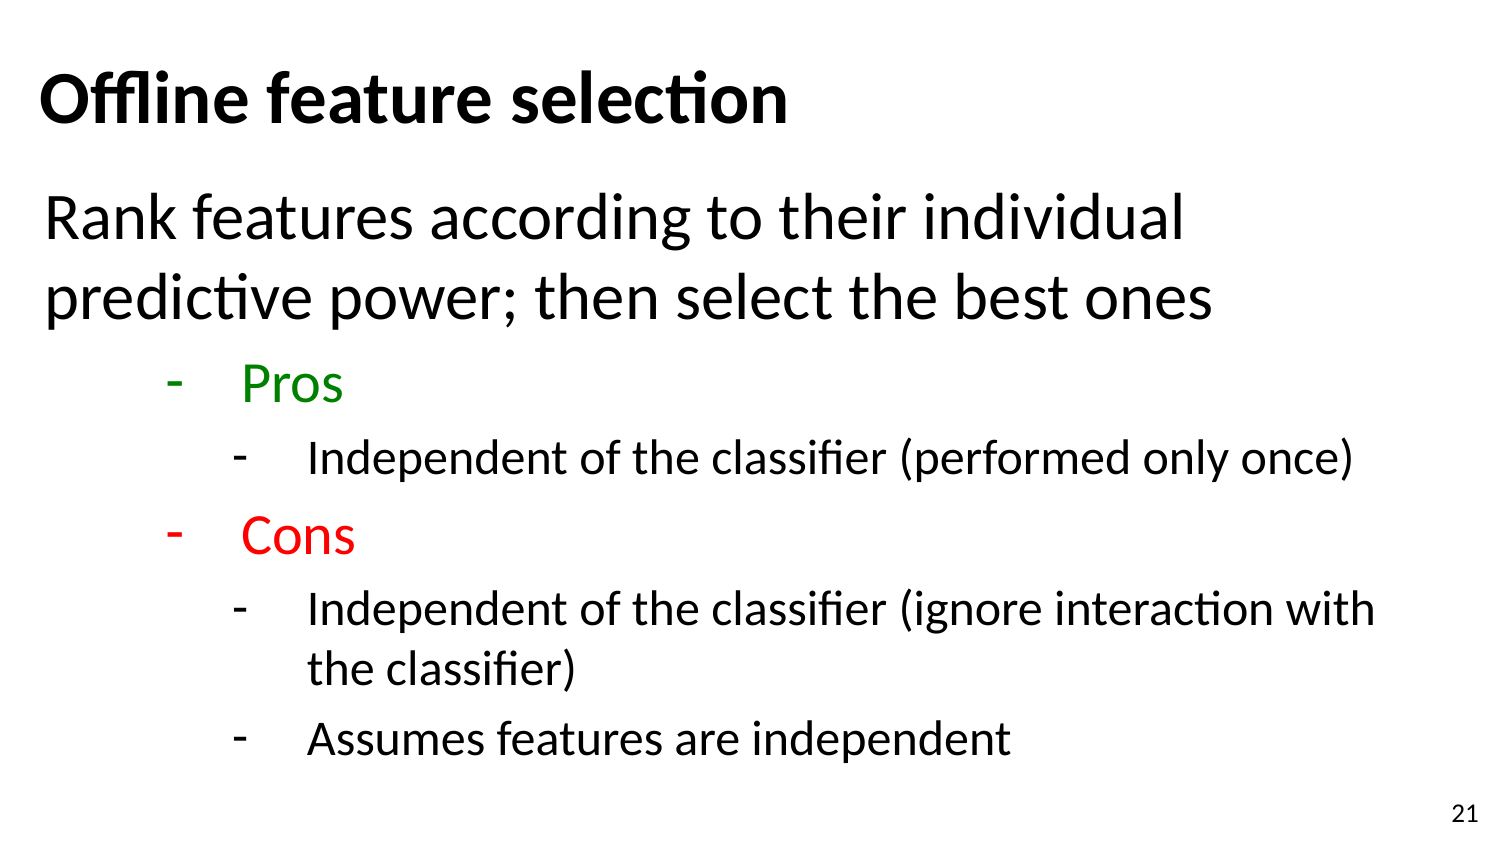

# Offline feature selection
Rank features according to their individual predictive power; then select the best ones
Pros
Independent of the classifier (performed only once)
Cons
Independent of the classifier (ignore interaction with the classifier)
Assumes features are independent
21